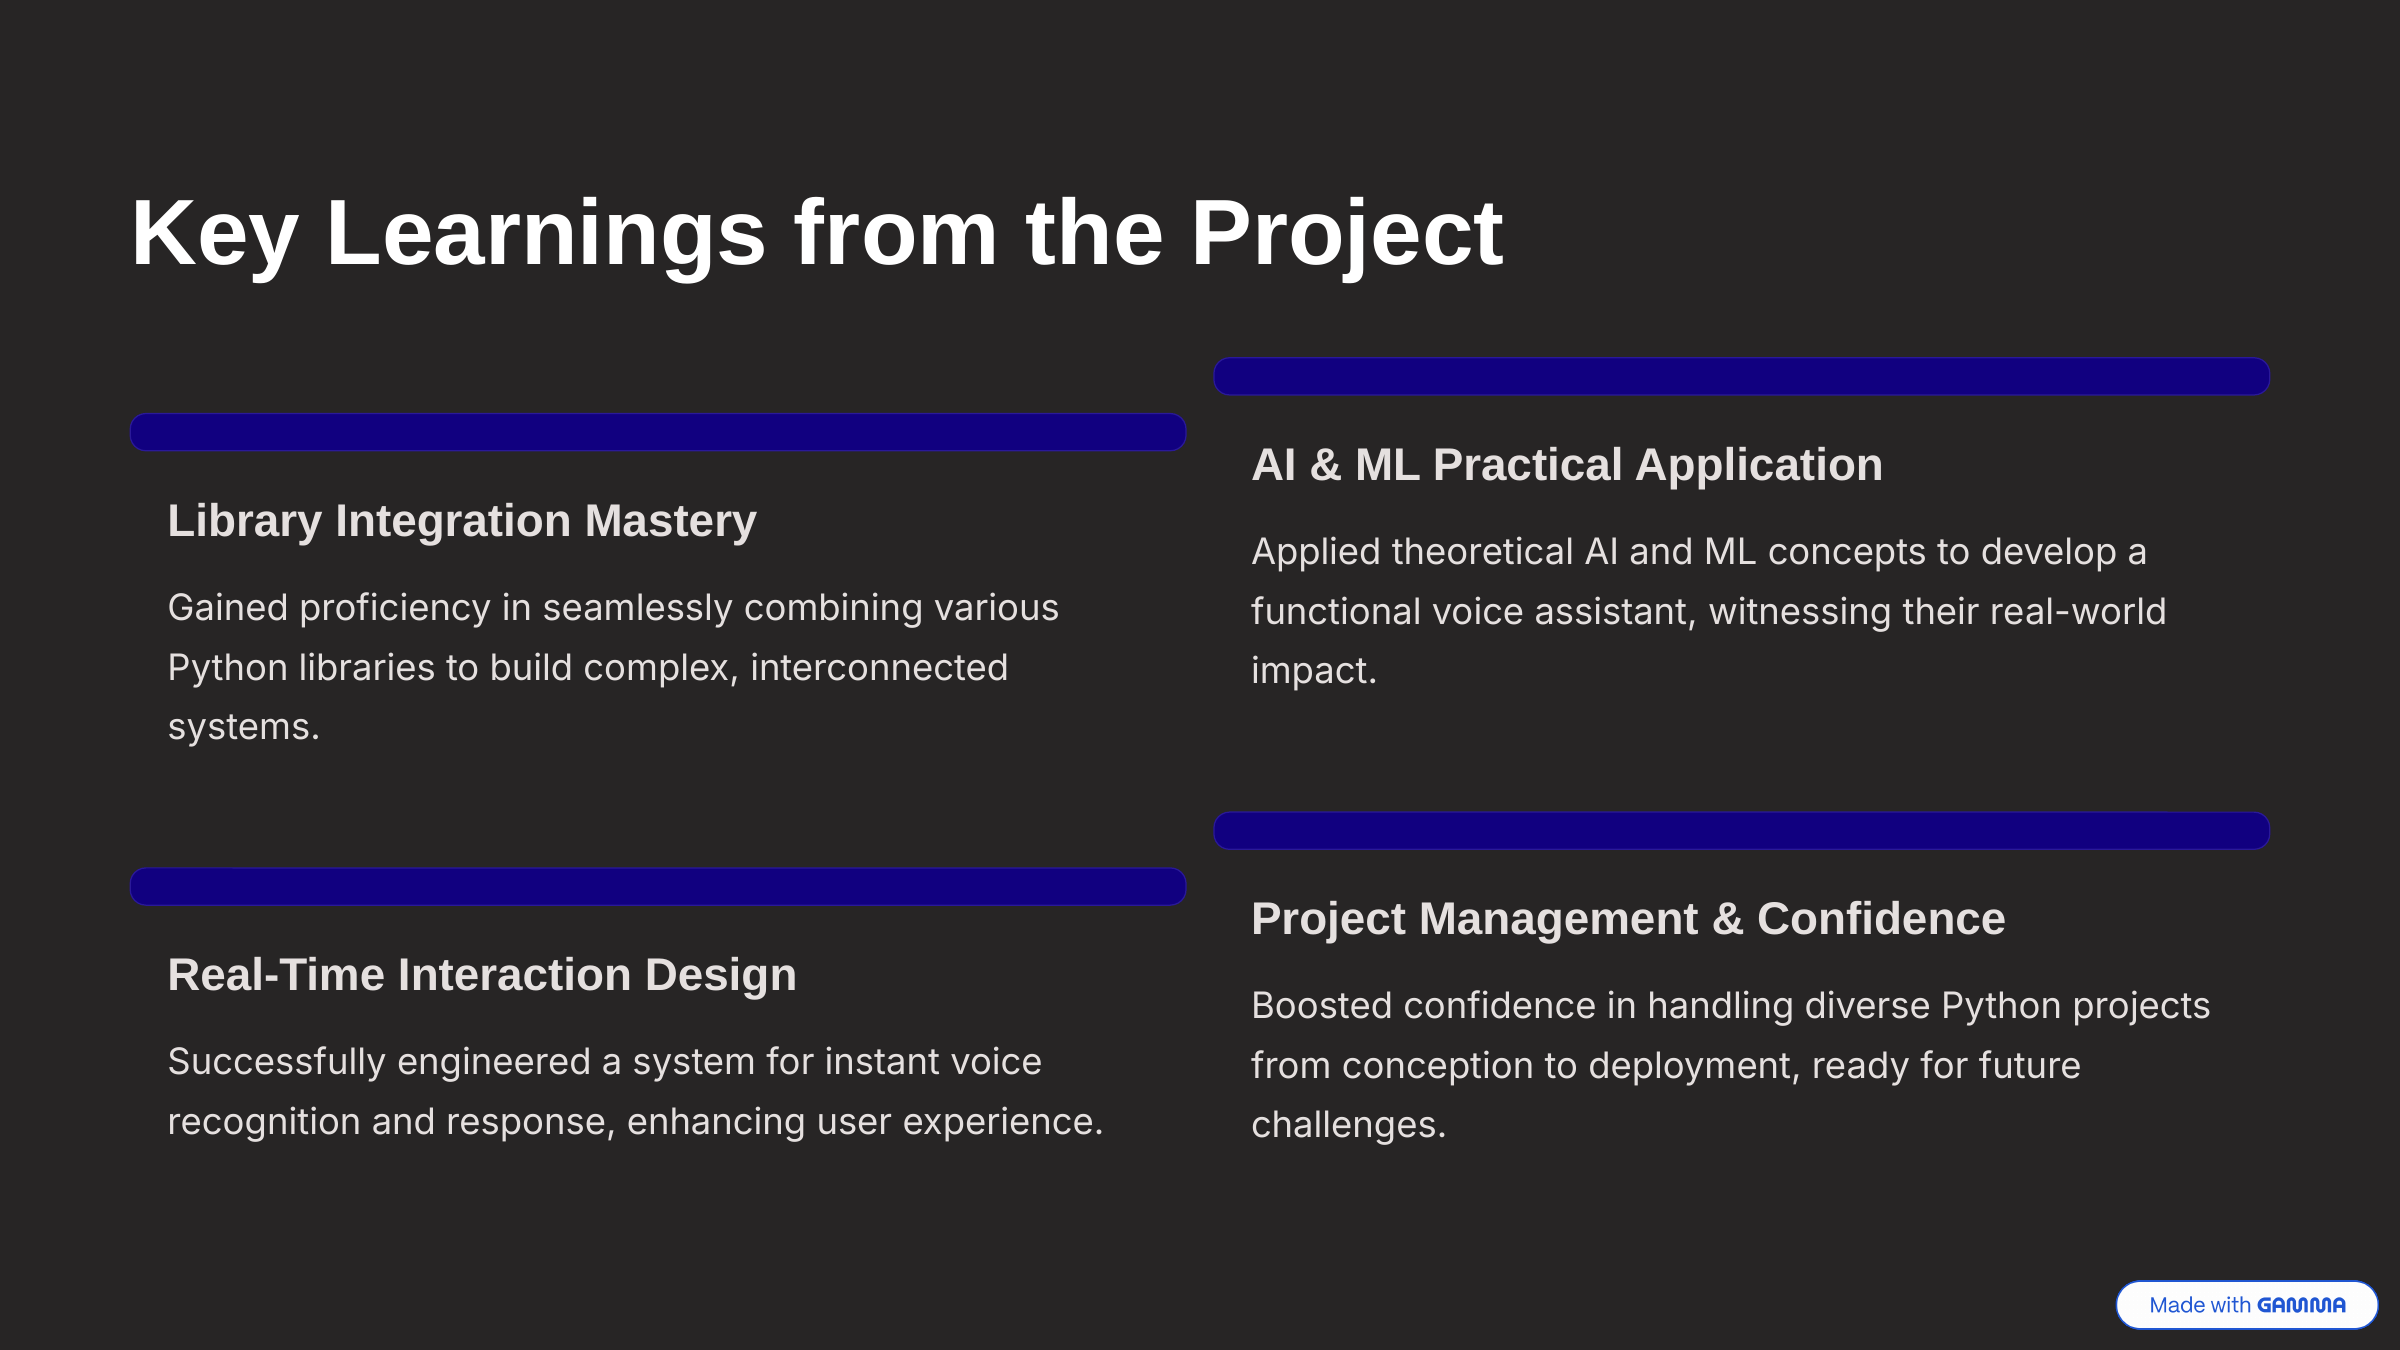

Key Learnings from the Project

AI & ML Practical Application
Library Integration Mastery
Applied theoretical AI and ML concepts to develop a functional voice assistant, witnessing their real-world impact.
Gained proficiency in seamlessly combining various Python libraries to build complex, interconnected systems.

Project Management & Confidence
Real-Time Interaction Design
Boosted confidence in handling diverse Python projects from conception to deployment, ready for future challenges.
Successfully engineered a system for instant voice recognition and response, enhancing user experience.